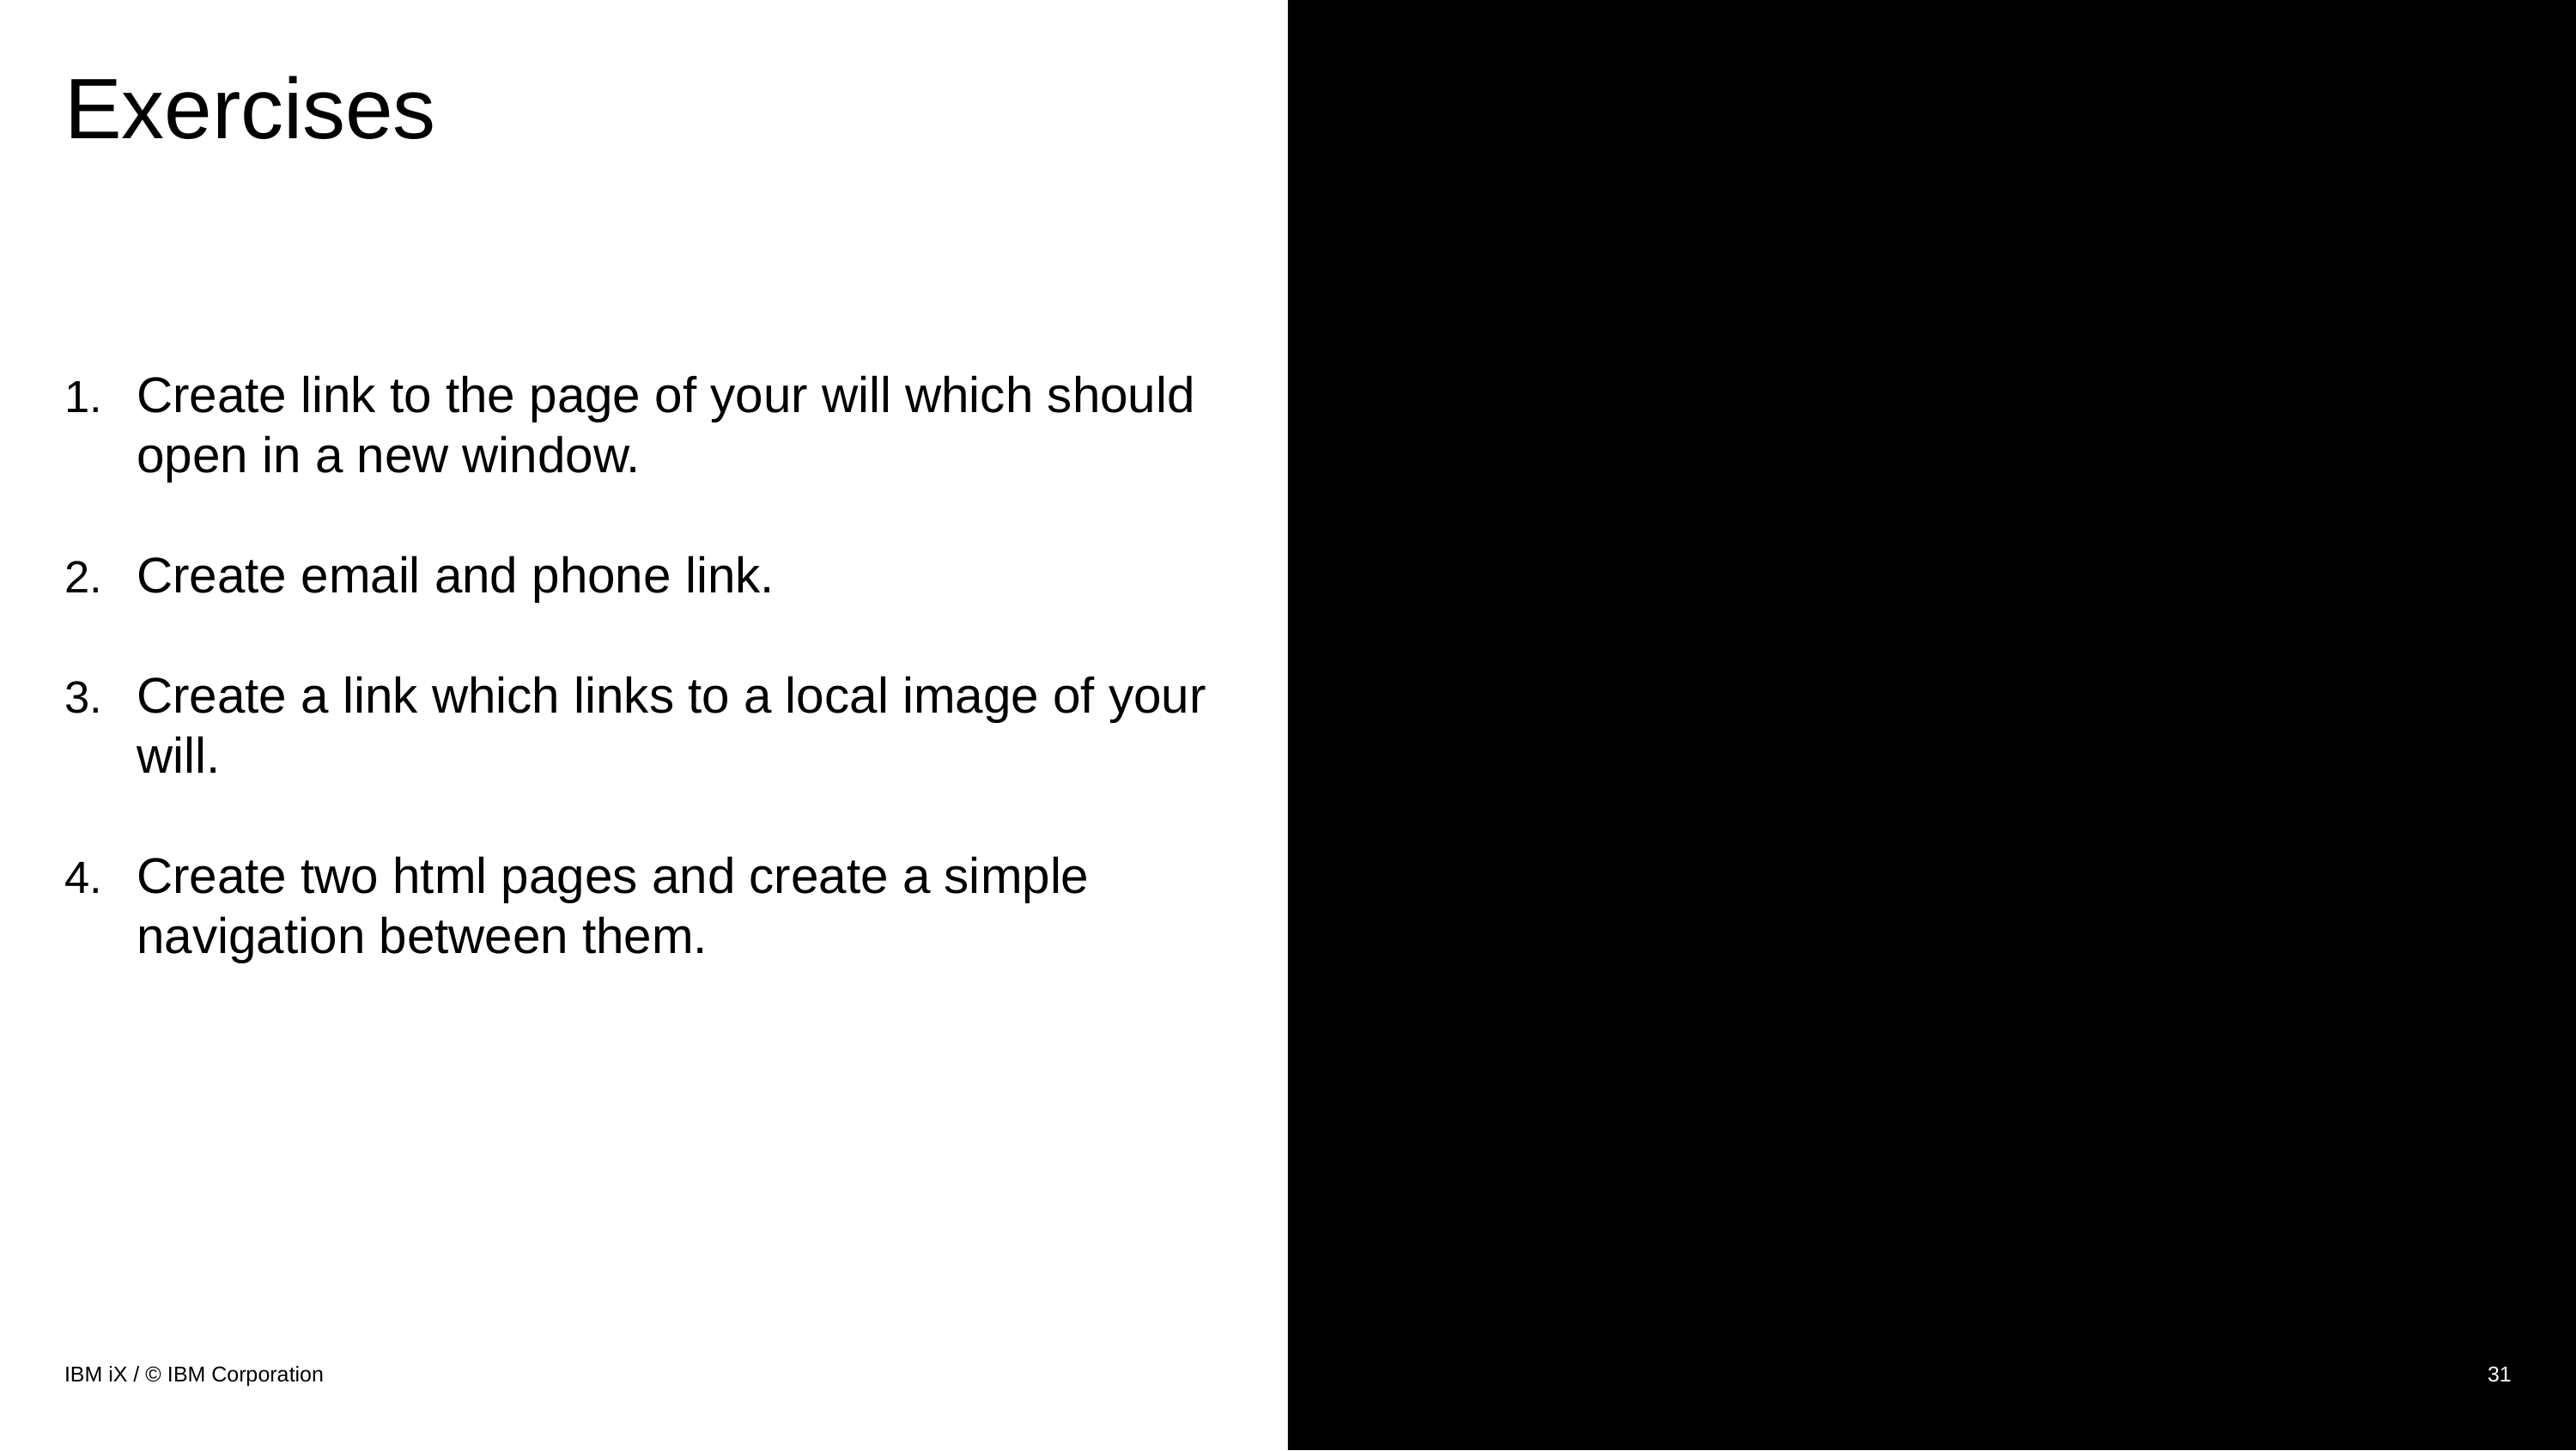

# Exercises

Create link to the page of your will which should open in a new window.
Create email and phone link.
Create a link which links to a local image of your will.
Create two html pages and create a simple navigation between them.
IBM iX / © IBM Corporation
31